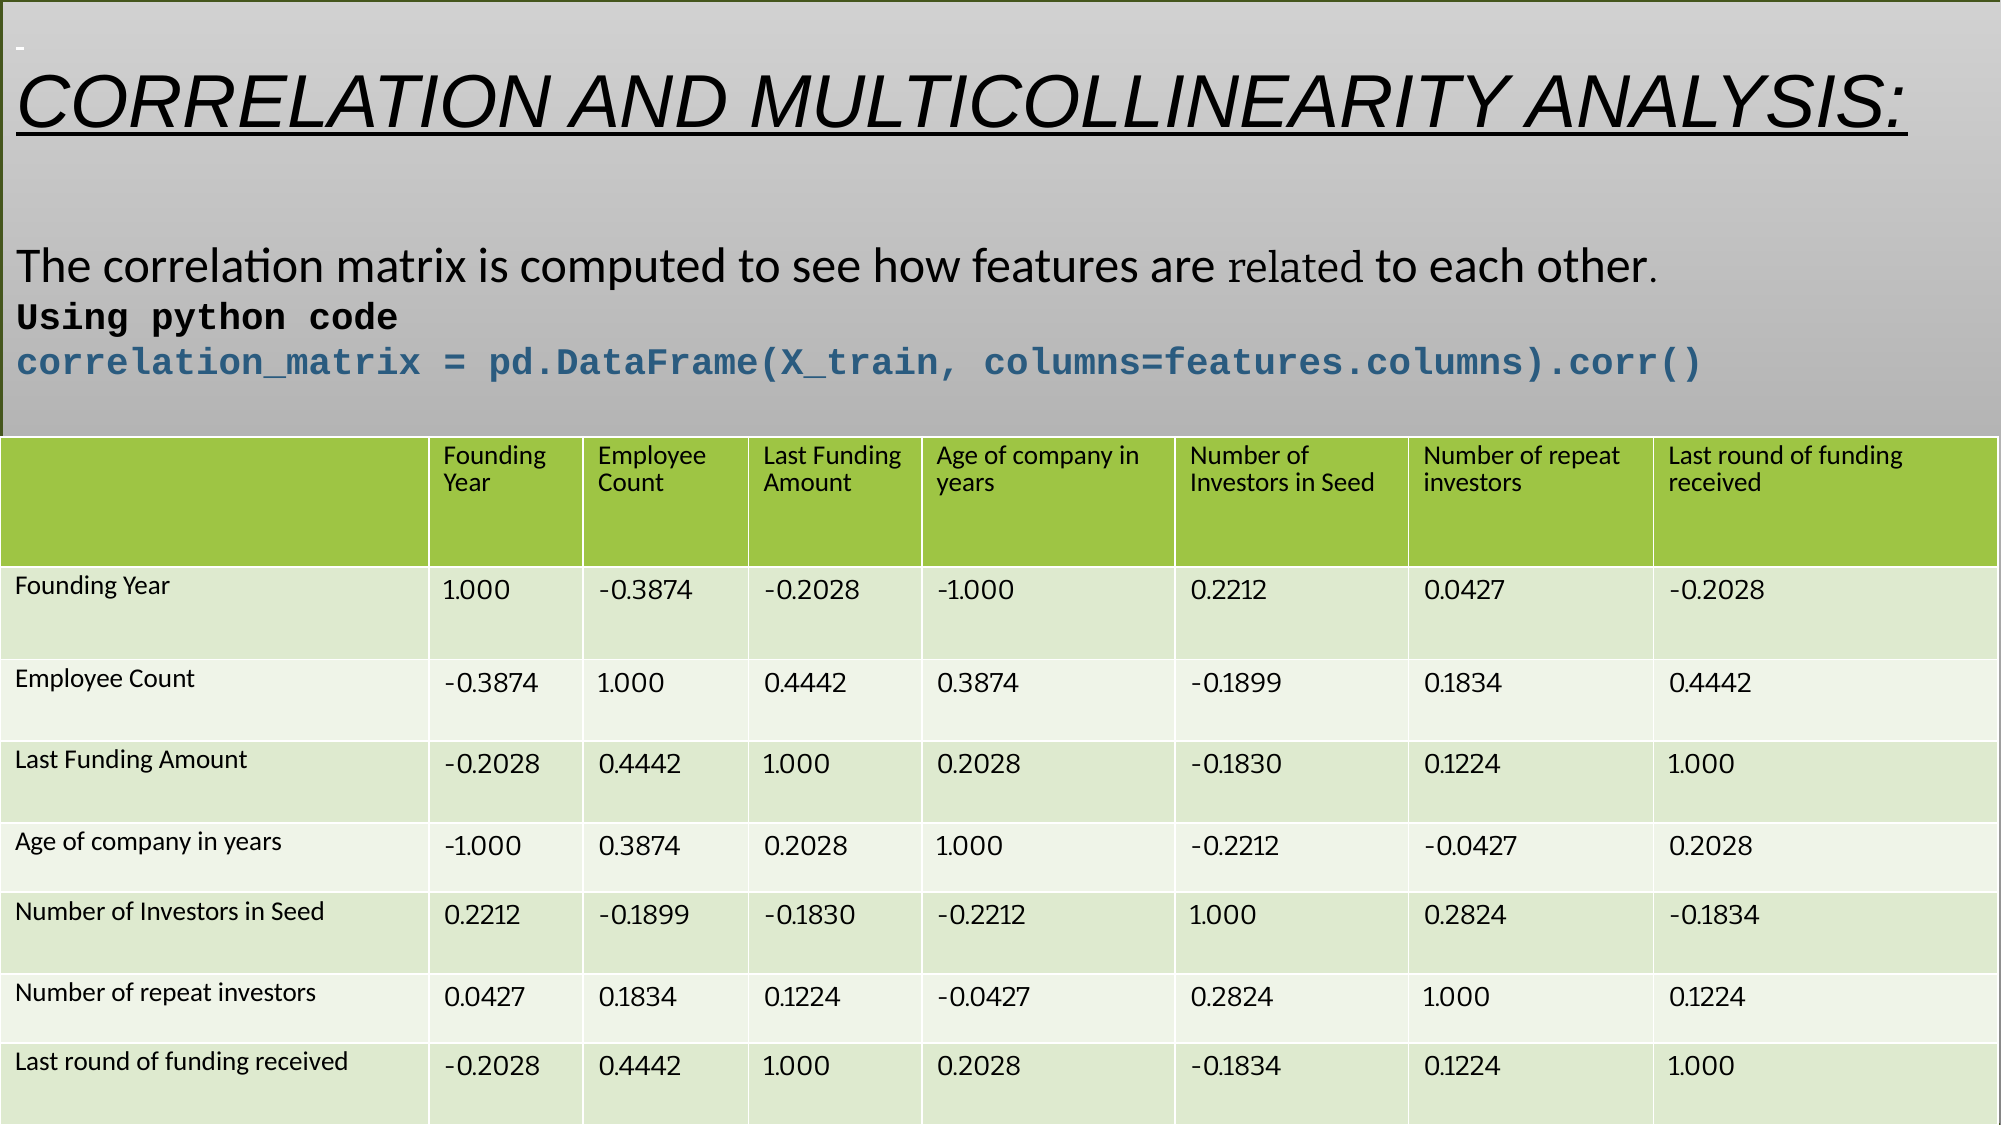

CORRELATION AND MULTICOLLINEARITY ANALYSIS:

The correlation matrix is computed to see how features are related to each other.
Using python code
correlation_matrix = pd.DataFrame(X_train, columns=features.columns).corr()

Here Correlation Matrix

|  | Founding Year | Employee Count | Last Funding Amount | Age of company in years | Number of Investors in Seed | Number of repeat investors | Last round of funding received |
| --- | --- | --- | --- | --- | --- | --- | --- |
| Founding Year | 1.000 | -0.3874 | -0.2028 | -1.000 | 0.2212 | 0.0427 | -0.2028 |
| Employee Count | -0.3874 | 1.000 | 0.4442 | 0.3874 | -0.1899 | 0.1834 | 0.4442 |
| Last Funding Amount | -0.2028 | 0.4442 | 1.000 | 0.2028 | -0.1830 | 0.1224 | 1.000 |
| Age of company in years | -1.000 | 0.3874 | 0.2028 | 1.000 | -0.2212 | -0.0427 | 0.2028 |
| Number of Investors in Seed | 0.2212 | -0.1899 | -0.1830 | -0.2212 | 1.000 | 0.2824 | -0.1834 |
| Number of repeat investors | 0.0427 | 0.1834 | 0.1224 | -0.0427 | 0.2824 | 1.000 | 0.1224 |
| Last round of funding received | -0.2028 | 0.4442 | 1.000 | 0.2028 | -0.1834 | 0.1224 | 1.000 |